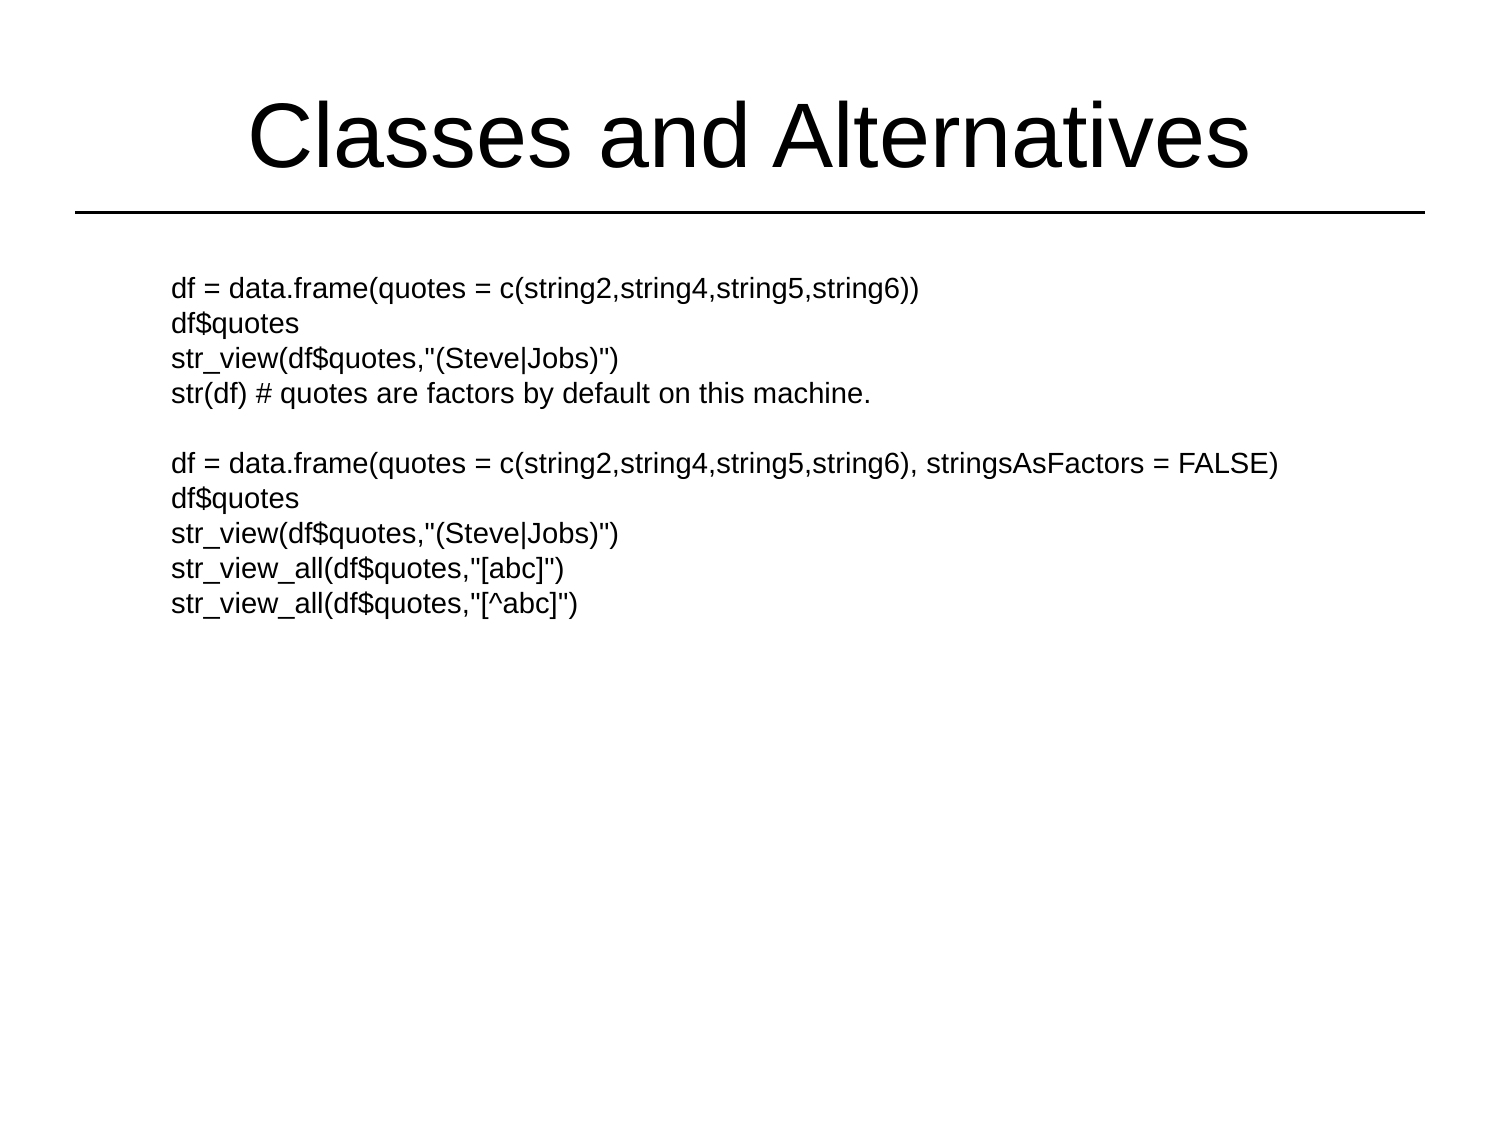

# Classes and Alternatives
df = data.frame(quotes = c(string2,string4,string5,string6))
df$quotes
str_view(df$quotes,"(Steve|Jobs)")
str(df) # quotes are factors by default on this machine.

df = data.frame(quotes = c(string2,string4,string5,string6), stringsAsFactors = FALSE)
df$quotes
str_view(df$quotes,"(Steve|Jobs)")
str_view_all(df$quotes,"[abc]")
str_view_all(df$quotes,"[^abc]")